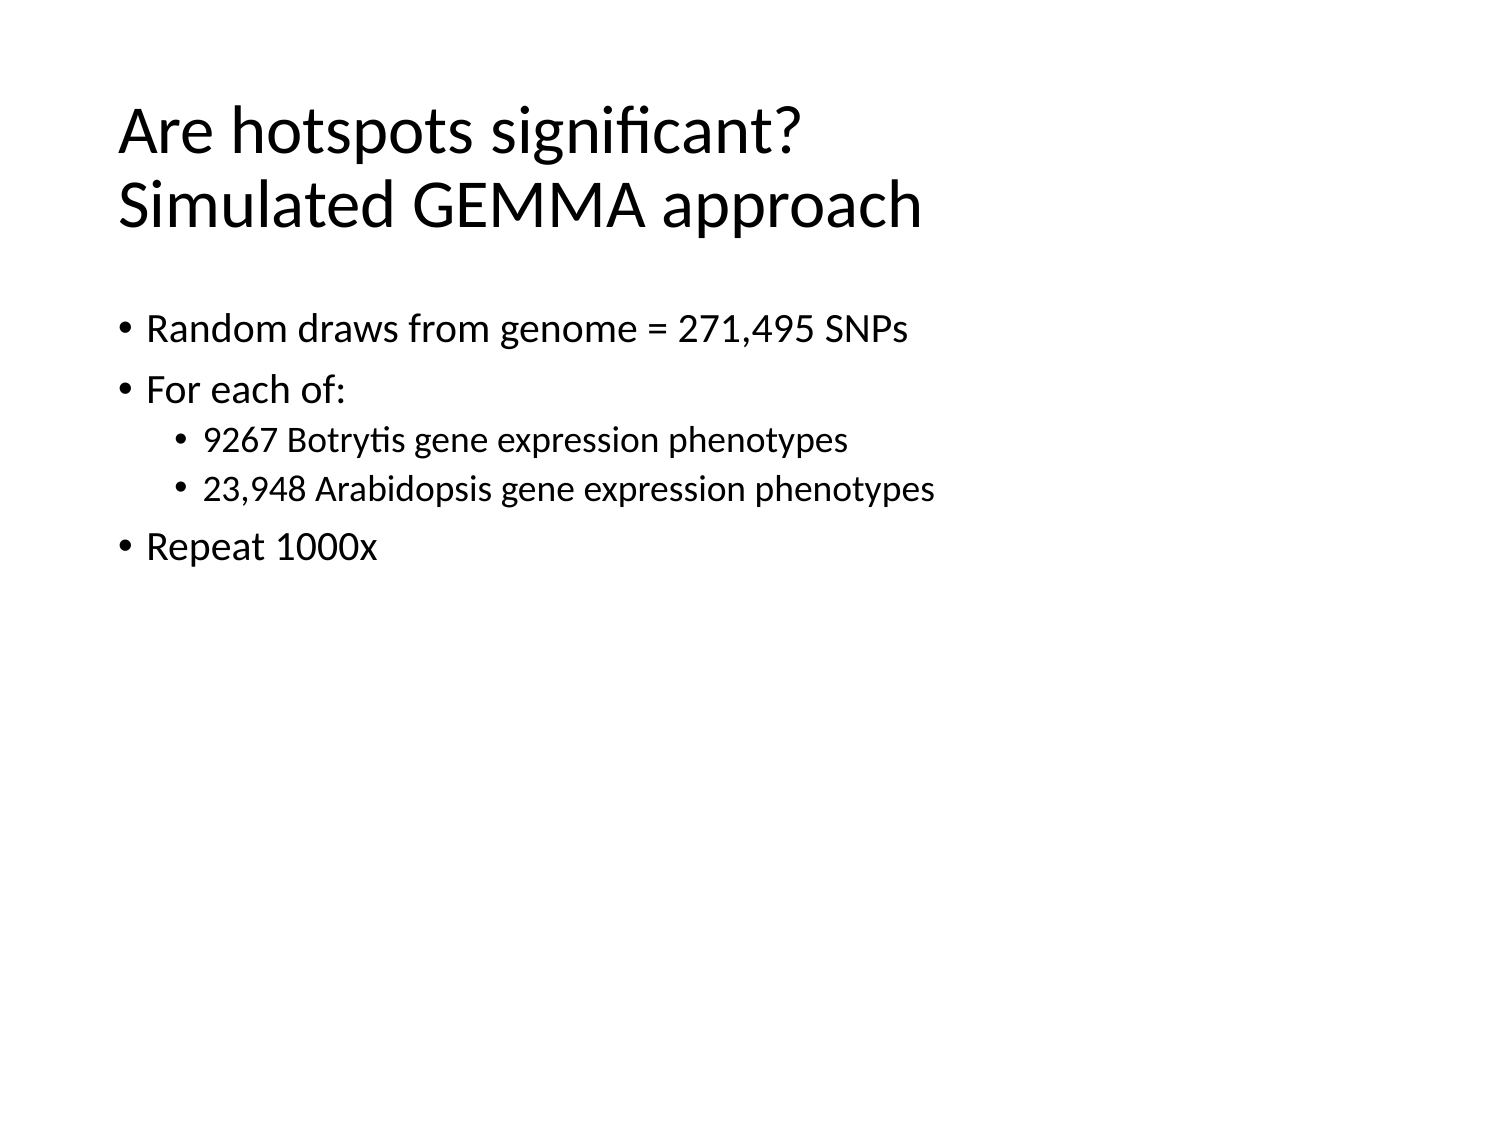

# Are hotspots significant? Simulated GEMMA approach
Random draws from genome = 271,495 SNPs
For each of:
9267 Botrytis gene expression phenotypes
23,948 Arabidopsis gene expression phenotypes
Repeat 1000x